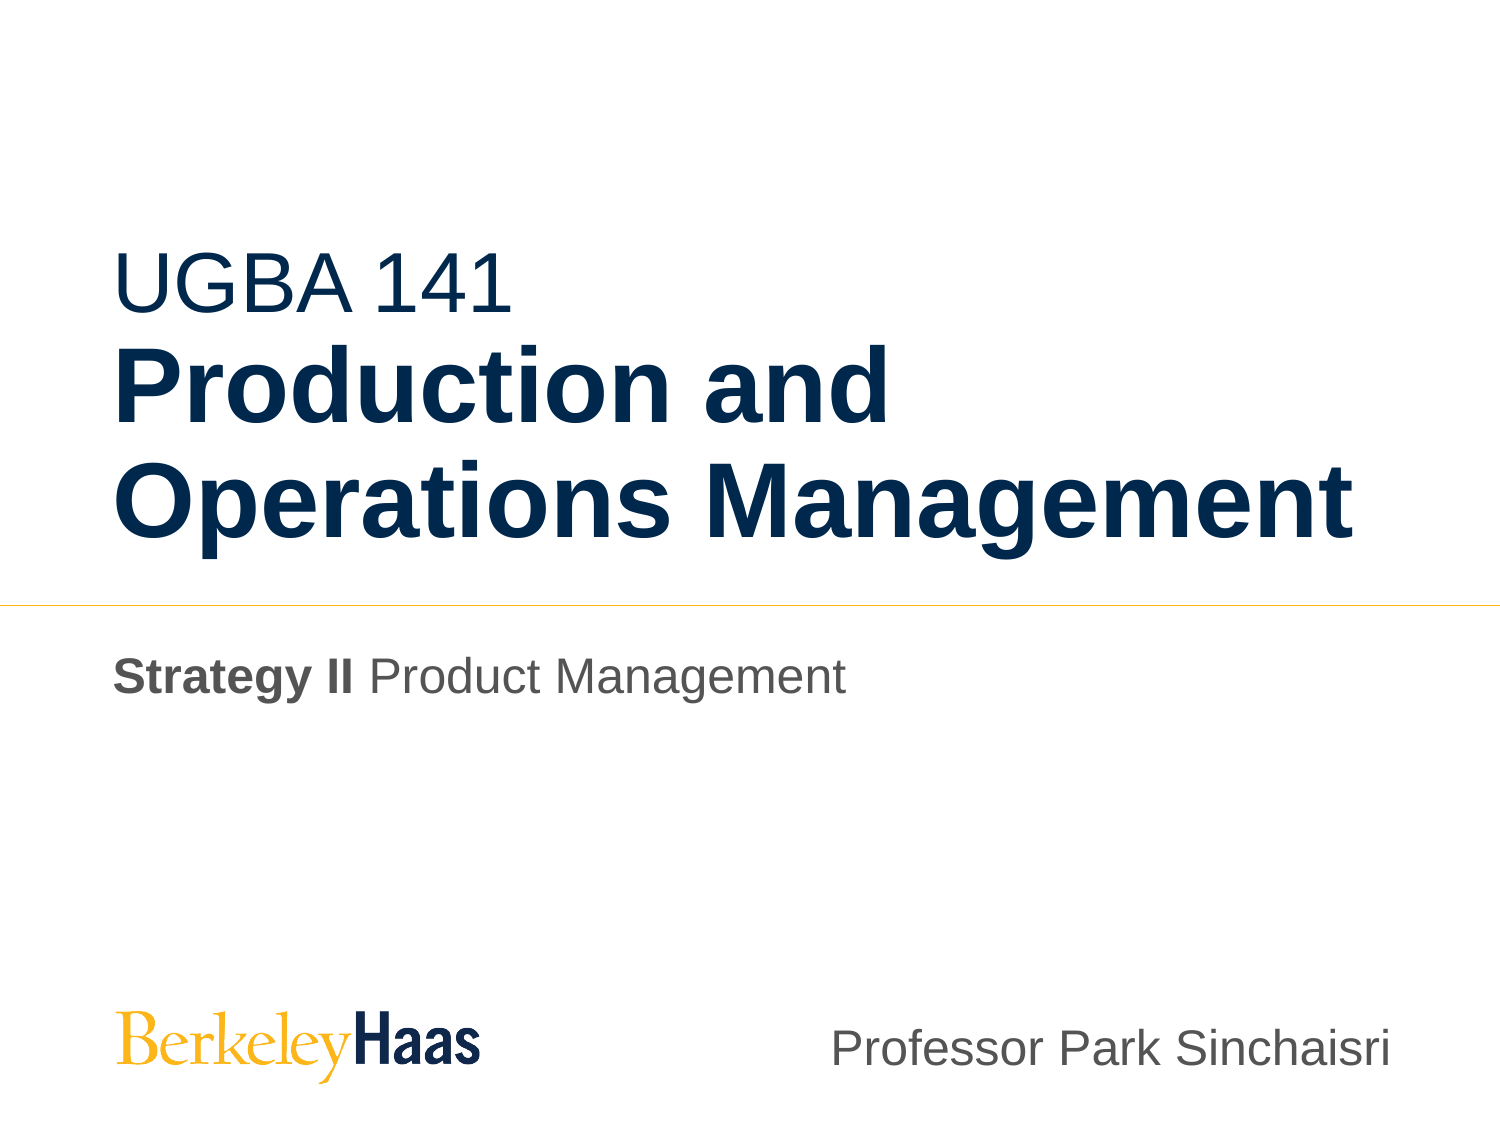

# UGBA 141 Production and Operations Management
Strategy II Product Management
Professor Park Sinchaisri